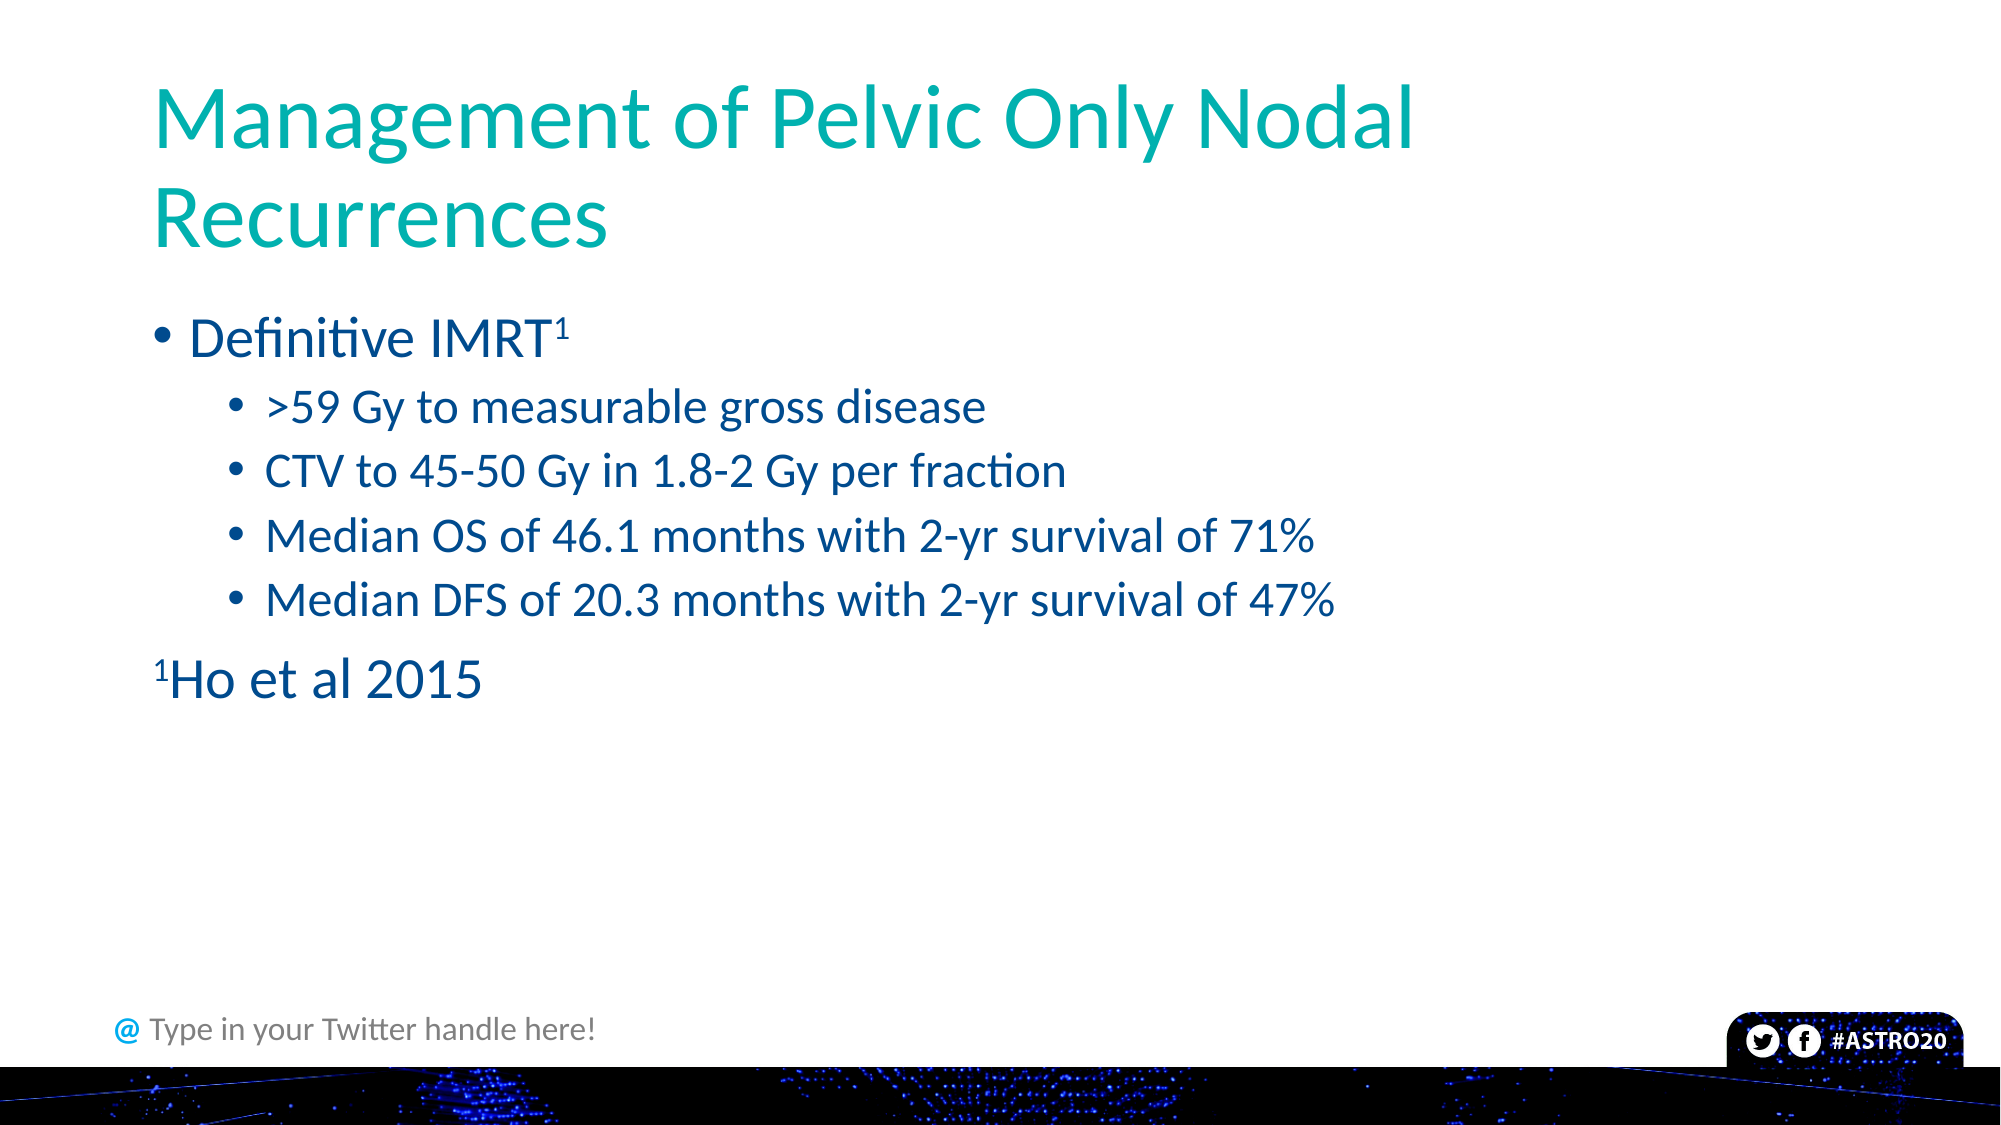

# Management of Pelvic Only Nodal Recurrences
Definitive IMRT1
>59 Gy to measurable gross disease
CTV to 45-50 Gy in 1.8-2 Gy per fraction
Median OS of 46.1 months with 2-yr survival of 71%
Median DFS of 20.3 months with 2-yr survival of 47%
1Ho et al 2015